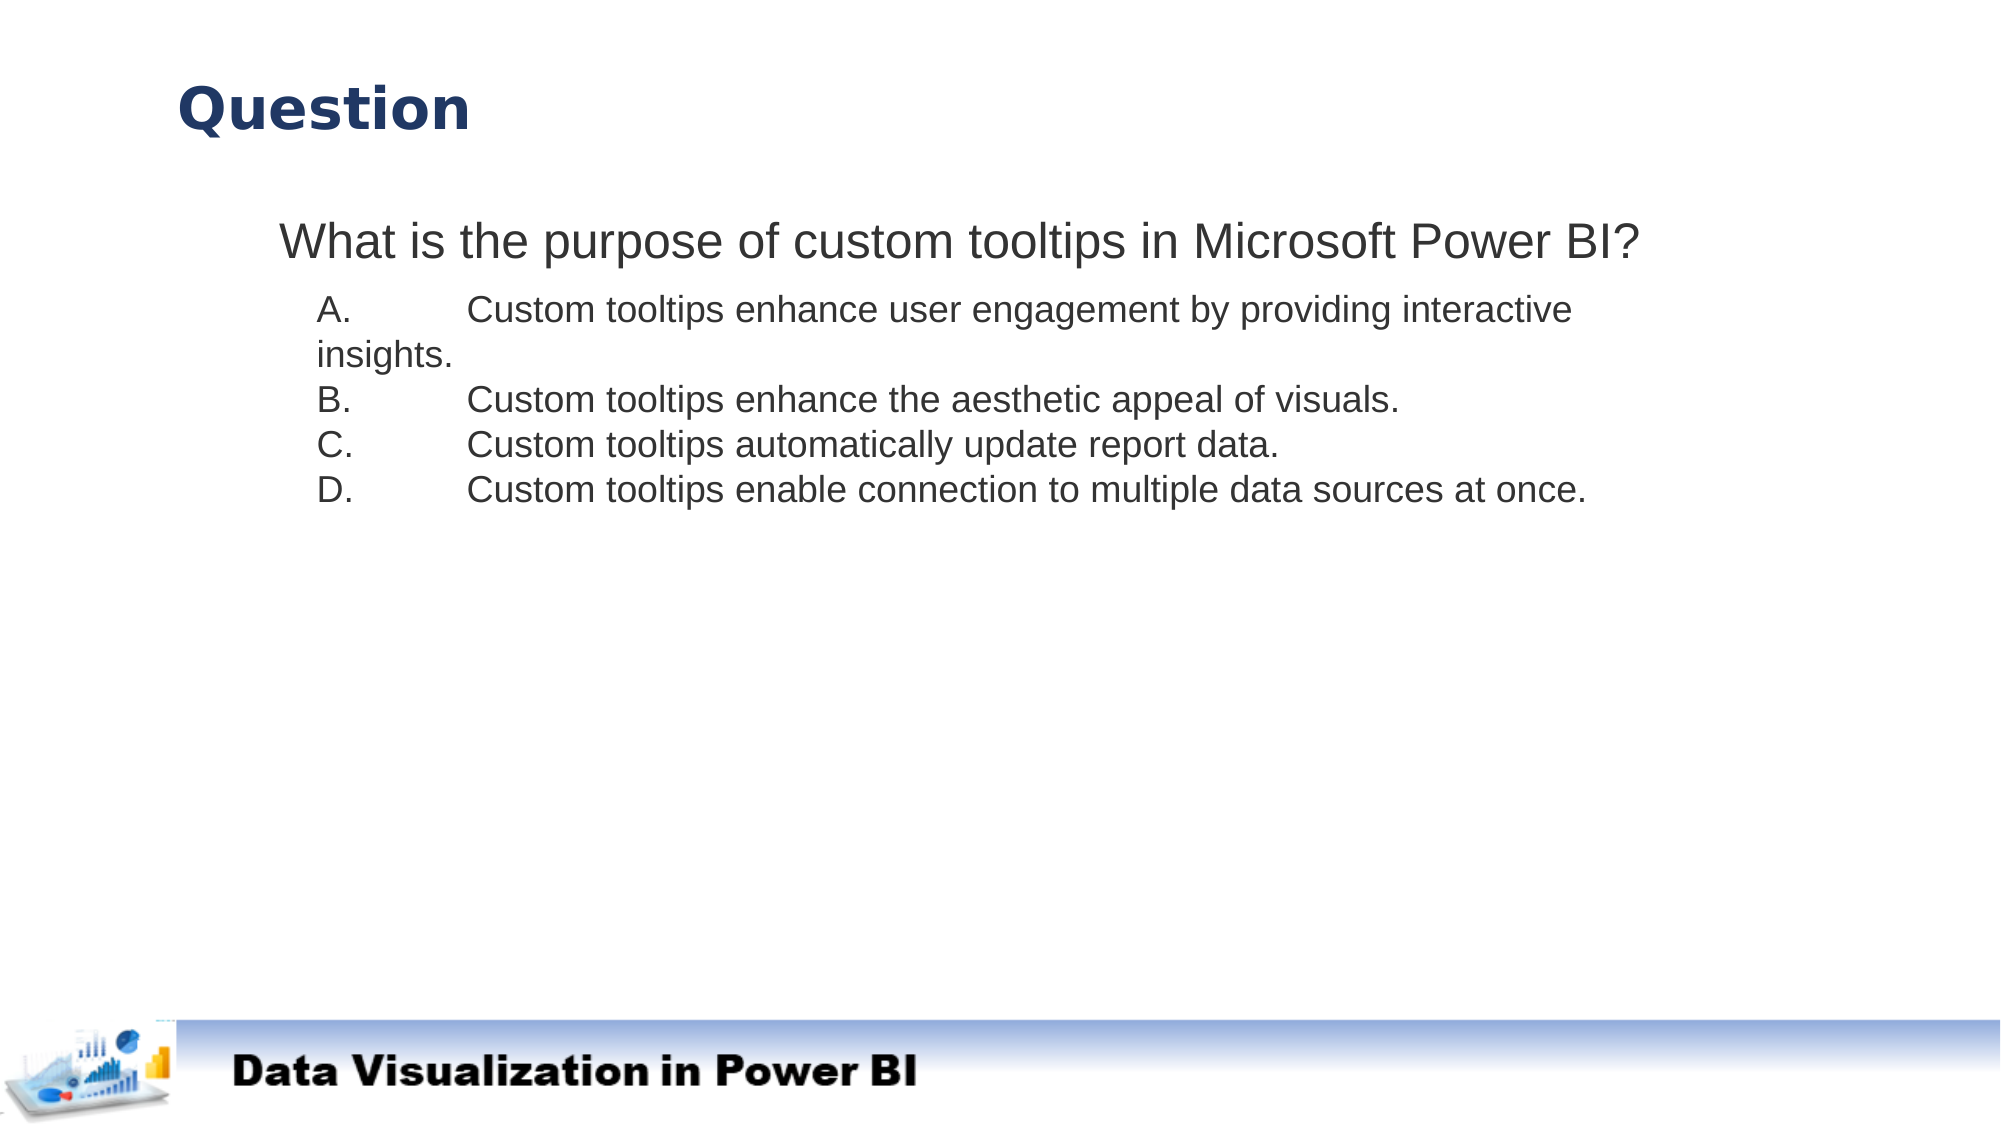

Question
What is the purpose of custom tooltips in Microsoft Power BI?
A.	Custom tooltips enhance user engagement by providing interactive insights.
B.	Custom tooltips enhance the aesthetic appeal of visuals.
C.	Custom tooltips automatically update report data.
D.	Custom tooltips enable connection to multiple data sources at once.